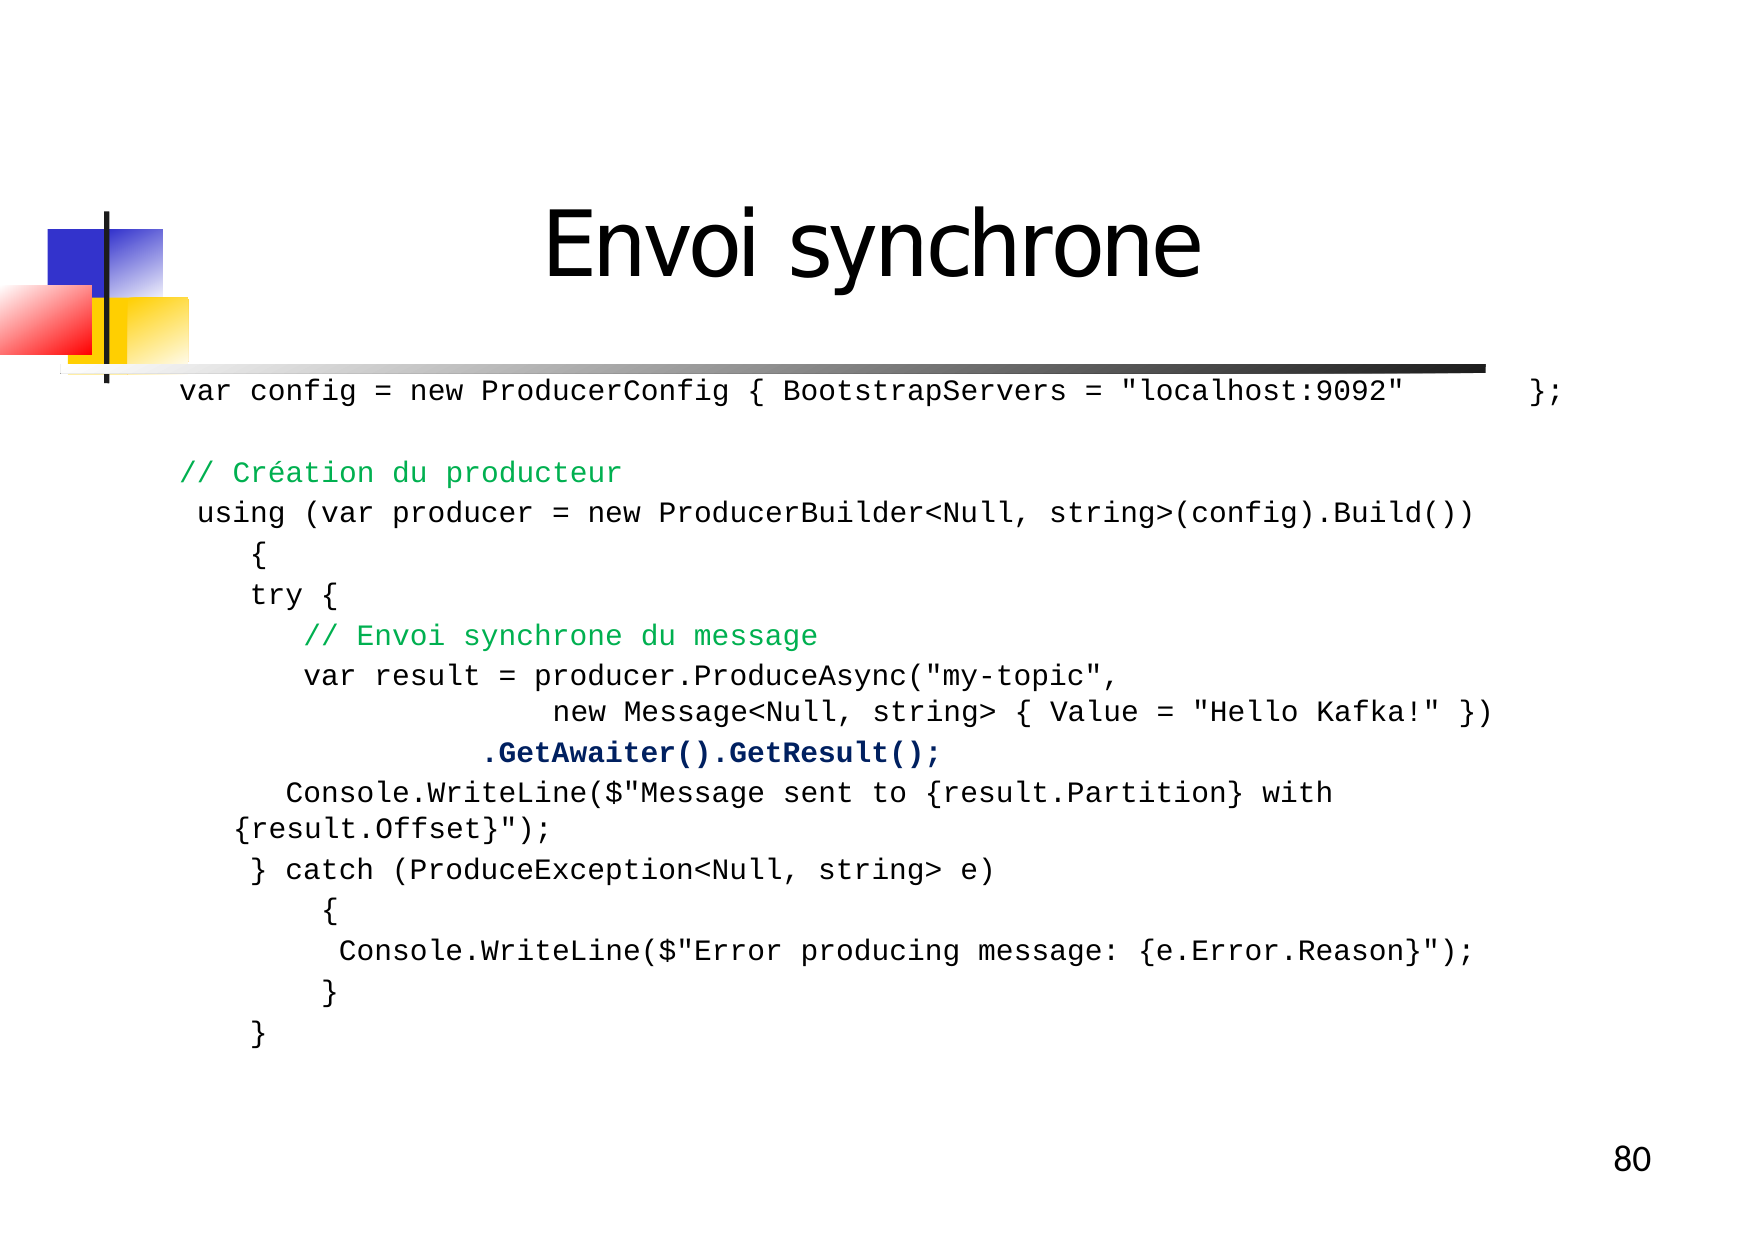

Envoi synchrone
var config = new ProducerConfig { BootstrapServers = "localhost:9092"       };

// Création du producteur
 using (var producer = new ProducerBuilder<Null, string>(config).Build())
    {
    try {
       // Envoi synchrone du message
       var result = producer.ProduceAsync("my-topic",
                  new Message<Null, string> { Value = "Hello Kafka!" })
                 .GetAwaiter().GetResult();
      Console.WriteLine($"Message sent to {result.Partition} with {result.Offset}");
    } catch (ProduceException<Null, string> e)
        {
         Console.WriteLine($"Error producing message: {e.Error.Reason}");
        }
    }